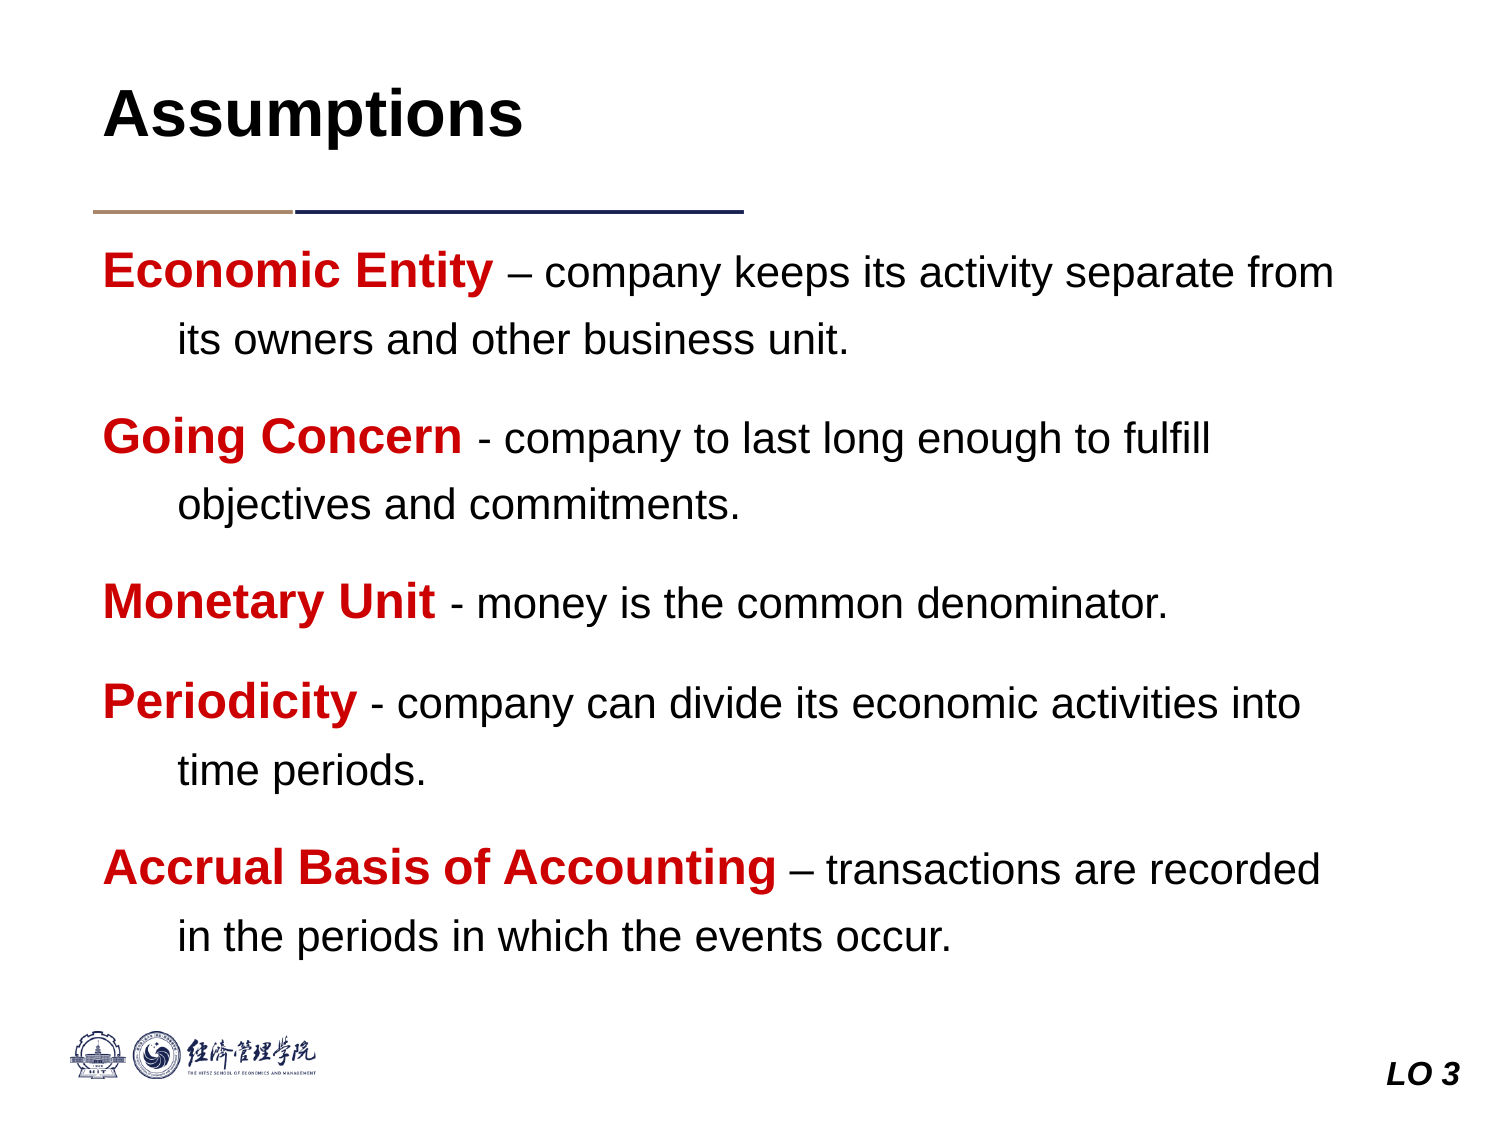

Assumptions
Economic Entity – company keeps its activity separate from its owners and other business unit.
Going Concern - company to last long enough to fulfill objectives and commitments.
Monetary Unit - money is the common denominator.
Periodicity - company can divide its economic activities into time periods.
Accrual Basis of Accounting – transactions are recorded in the periods in which the events occur.
LO 3